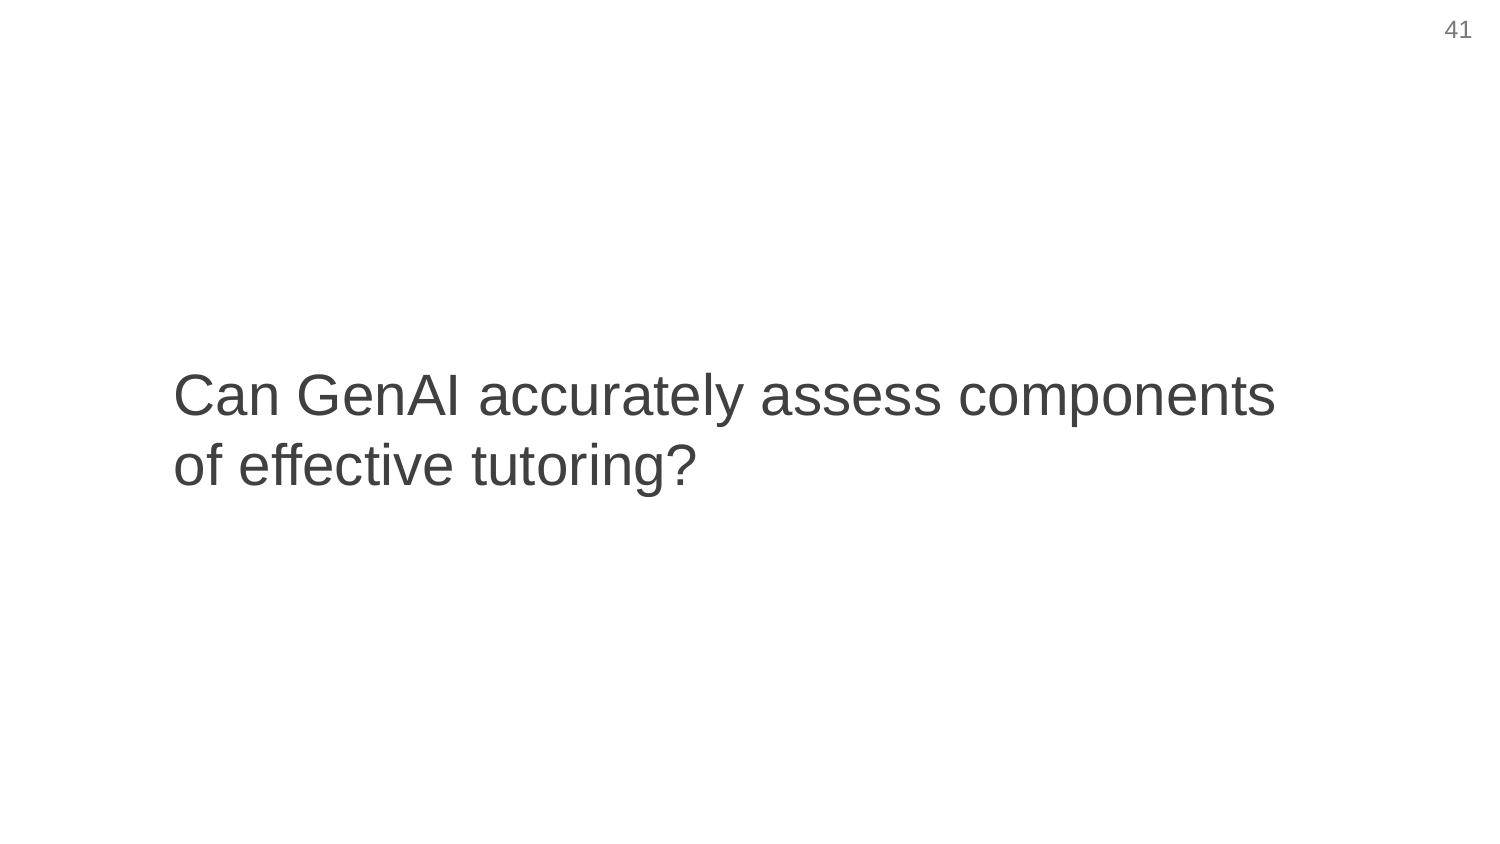

41
Can GenAI accurately assess components of effective tutoring?